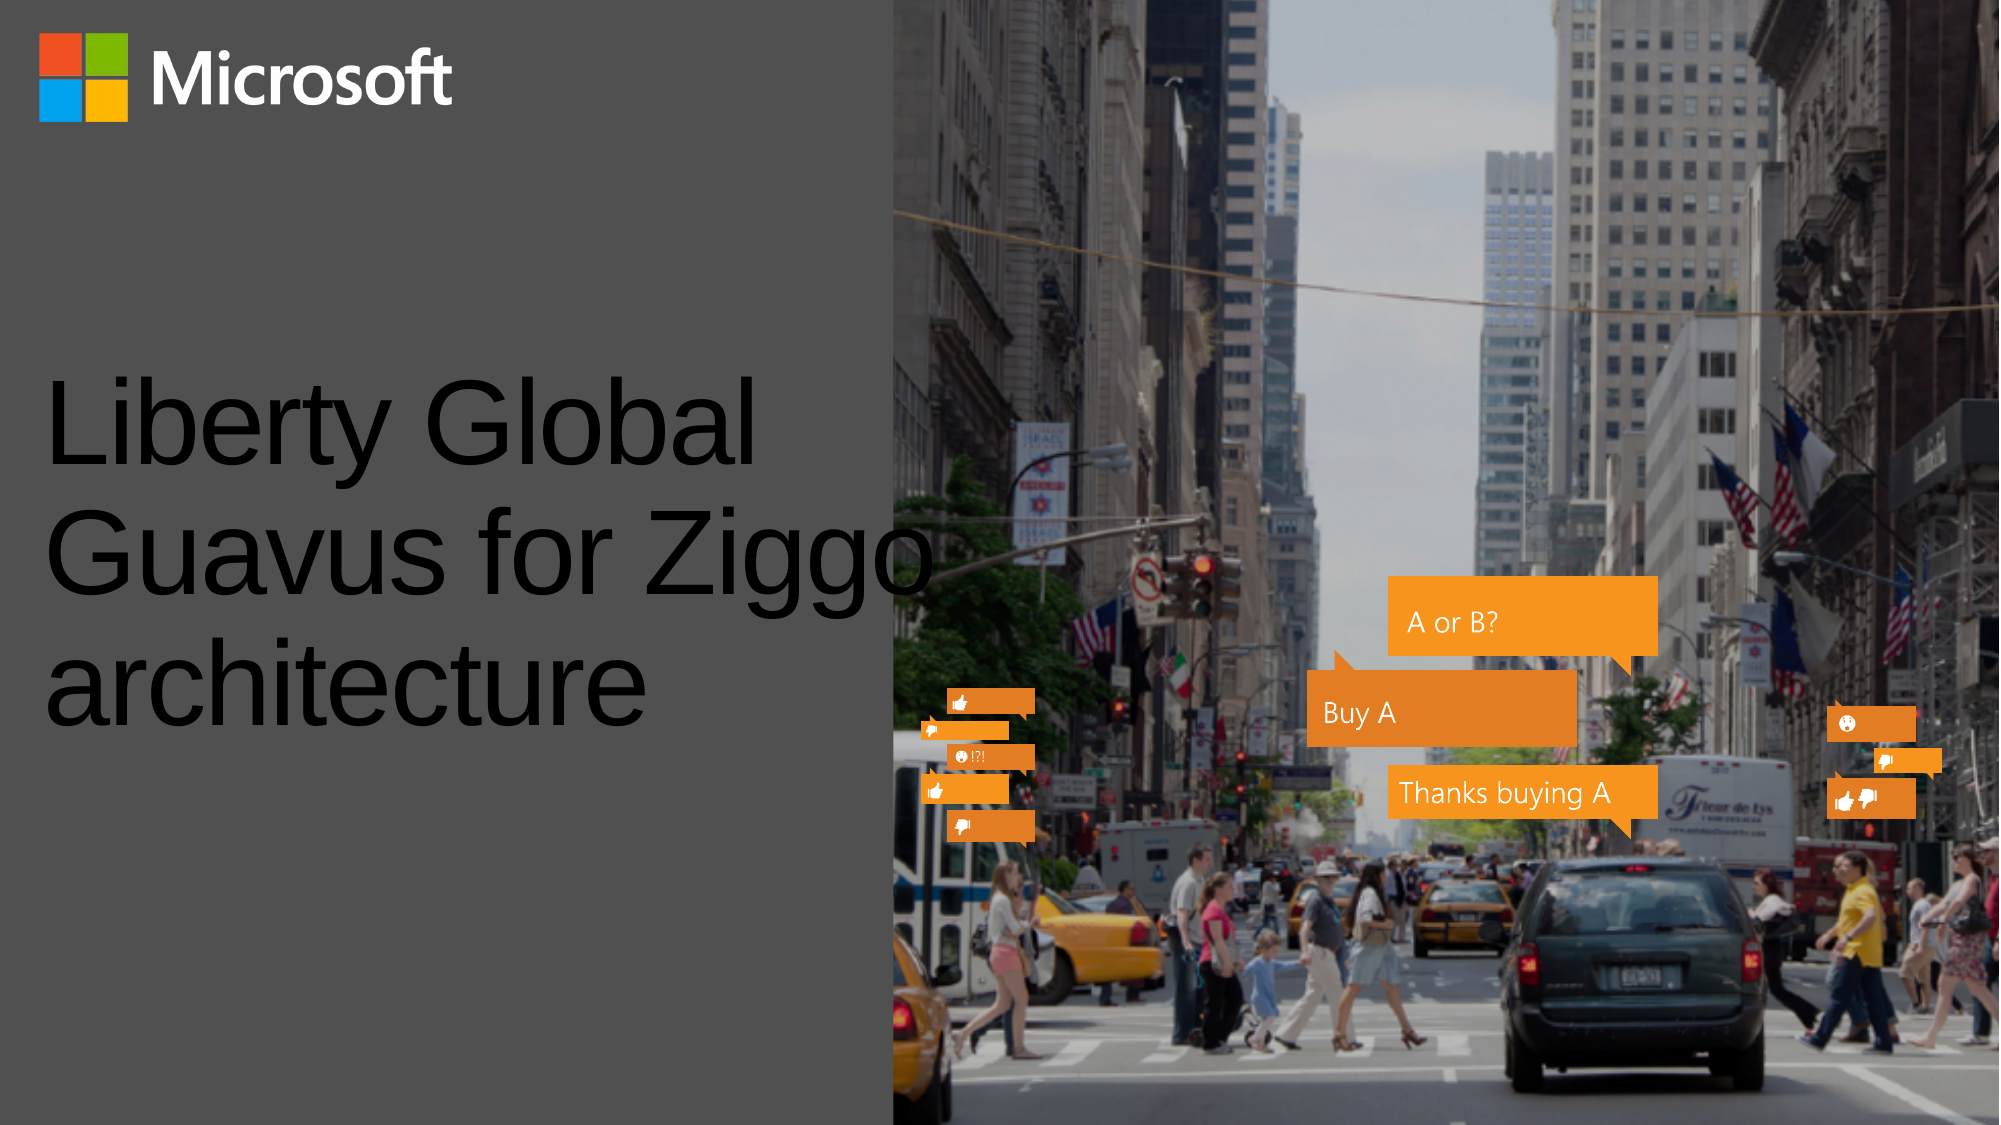

# Liberty Global Guavus for Ziggo architecture